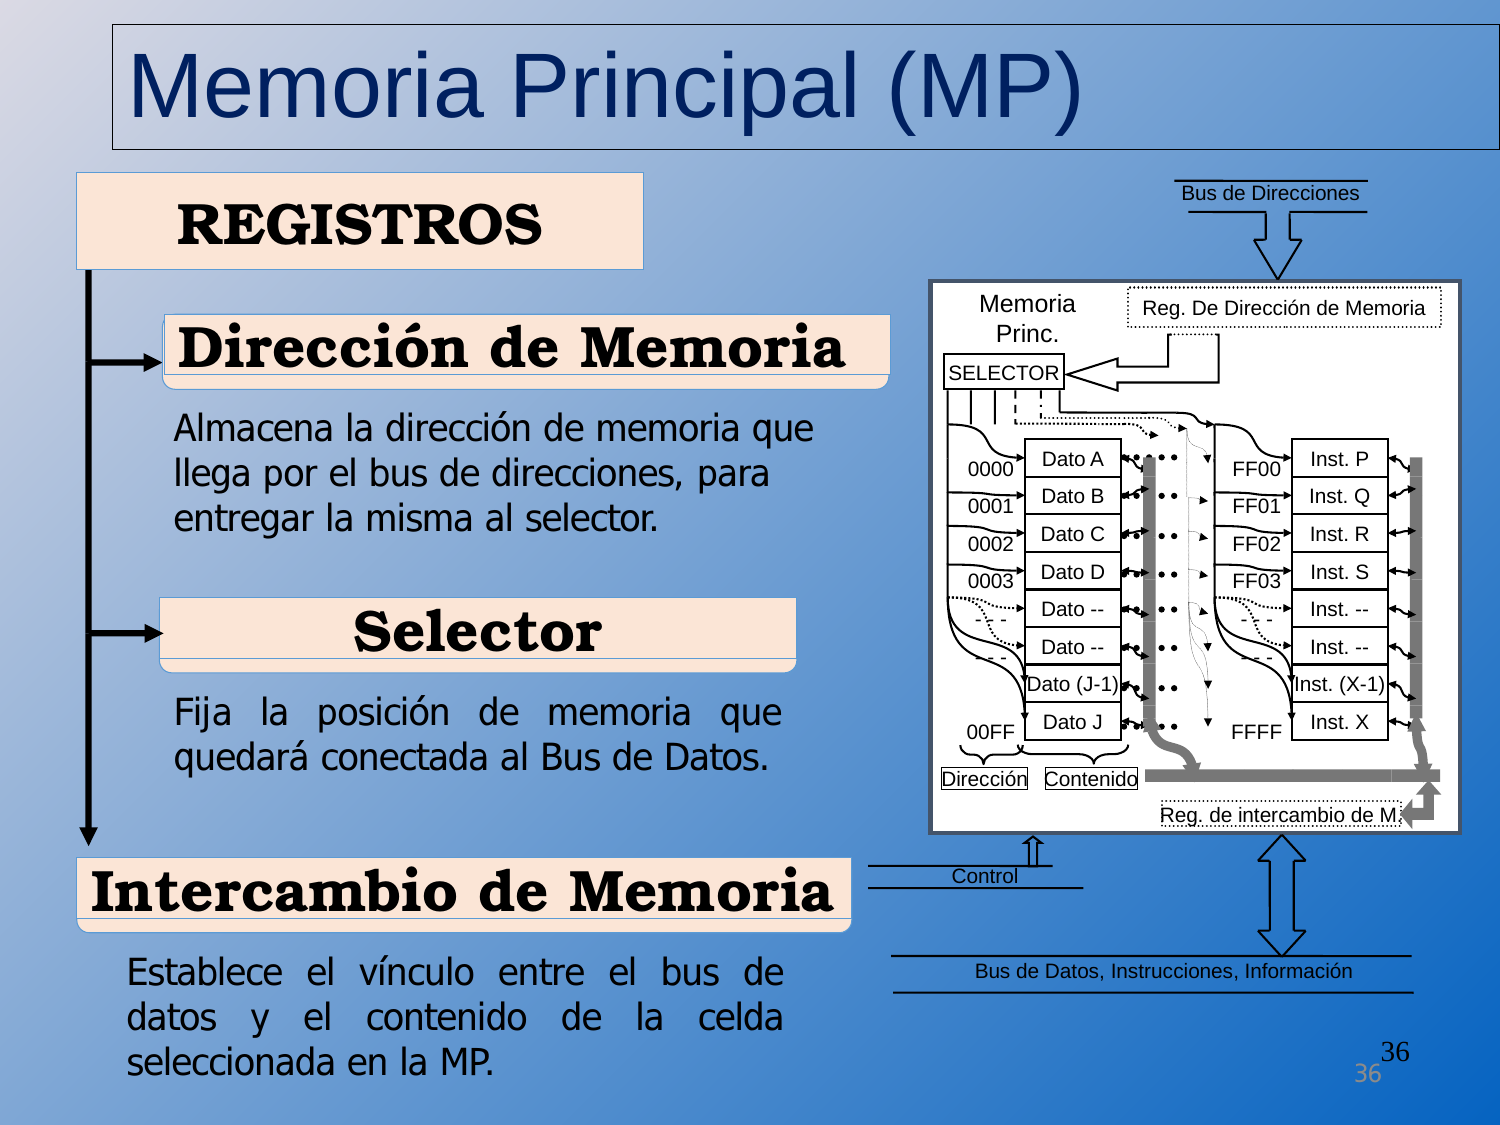

Memoria Principal (MP)
REGISTROS
Bus de Direcciones

Memoria Princ.

Reg. De Dirección de Memoria

SELECTOR

Dato A
Inst. P
0000
FF00

Dato B

Inst. Q

0001
FF01

Dato C
Inst. R
0002
FF02

Dato D
Inst. S
0003
FF03

Dato --
Inst. --
- - -
- - -

Dato --
Inst. --
- - -
- - -

Dato (J-1)
Inst. (X-1)

Dato J
Inst. X

00FF
FFFF

Contenido
Dirección

Reg. de intercambio de M.

Control

Bus de Datos, Instrucciones, Información

Dirección de Memoria

Almacena la dirección de memoria que llega por el bus de direcciones, para entregar la misma al selector.

Selector

Fija la posición de memoria que quedará conectada al Bus de Datos.

Intercambio de Memoria
Establece el vínculo entre el bus de datos y el contenido de la celda seleccionada en la MP.
36
36